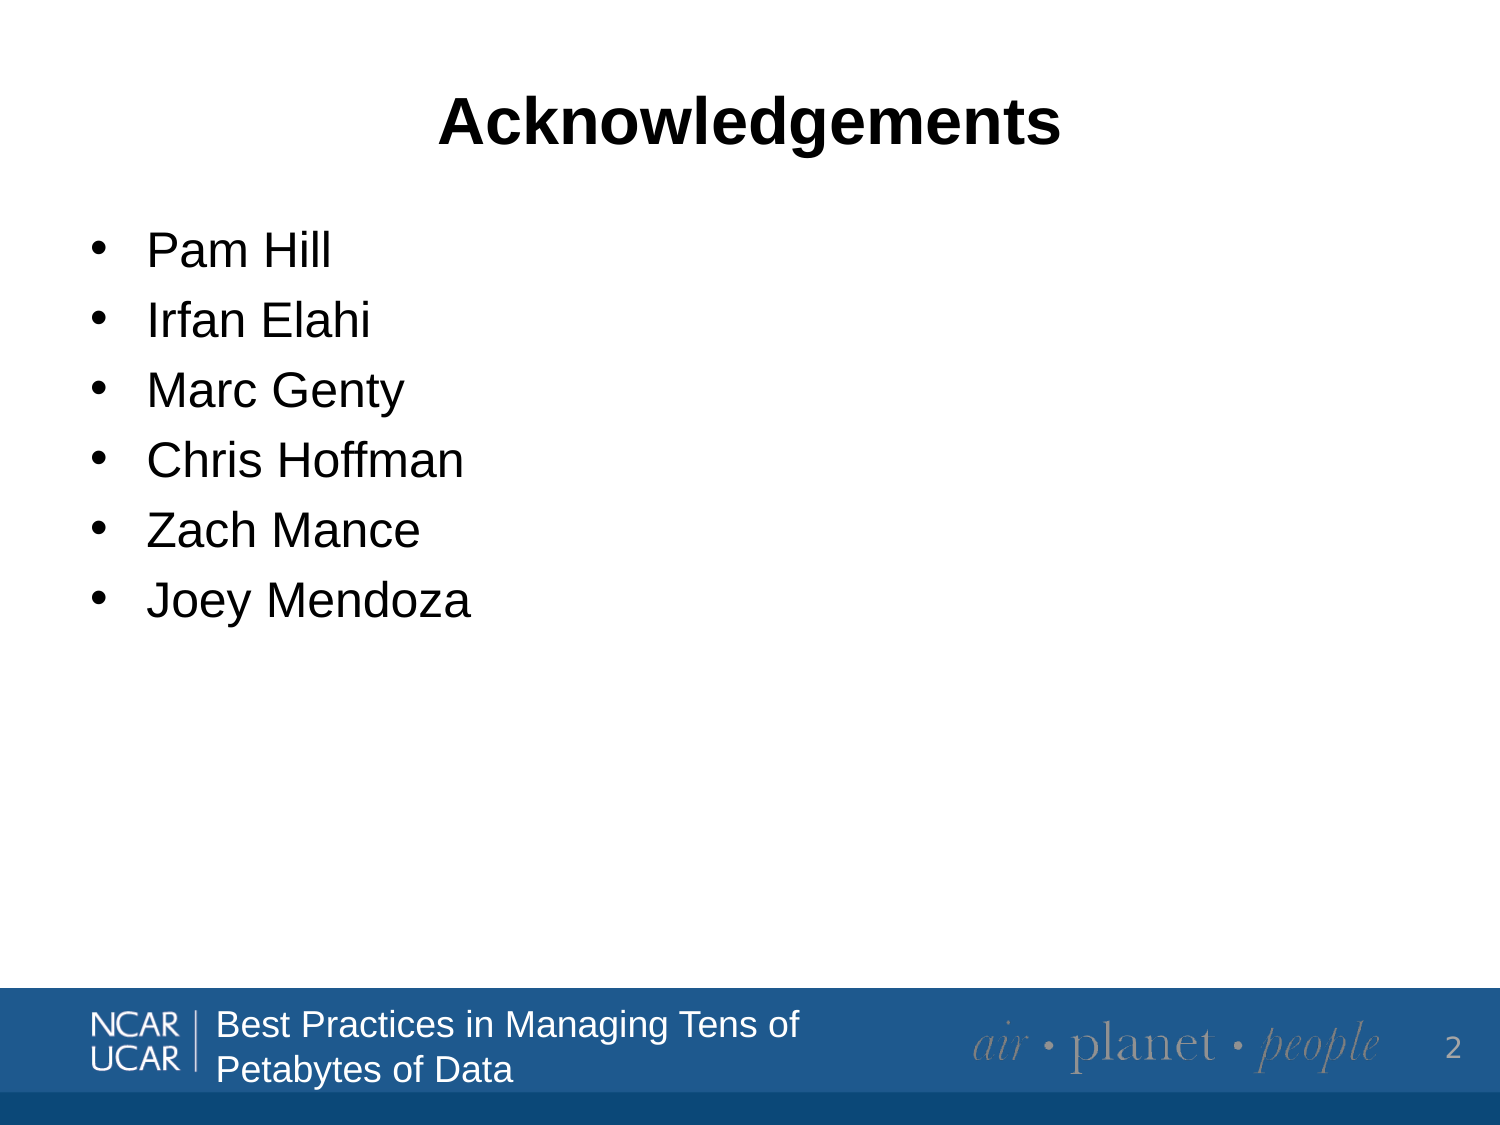

# Acknowledgements
Pam Hill
Irfan Elahi
Marc Genty
Chris Hoffman
Zach Mance
Joey Mendoza

2